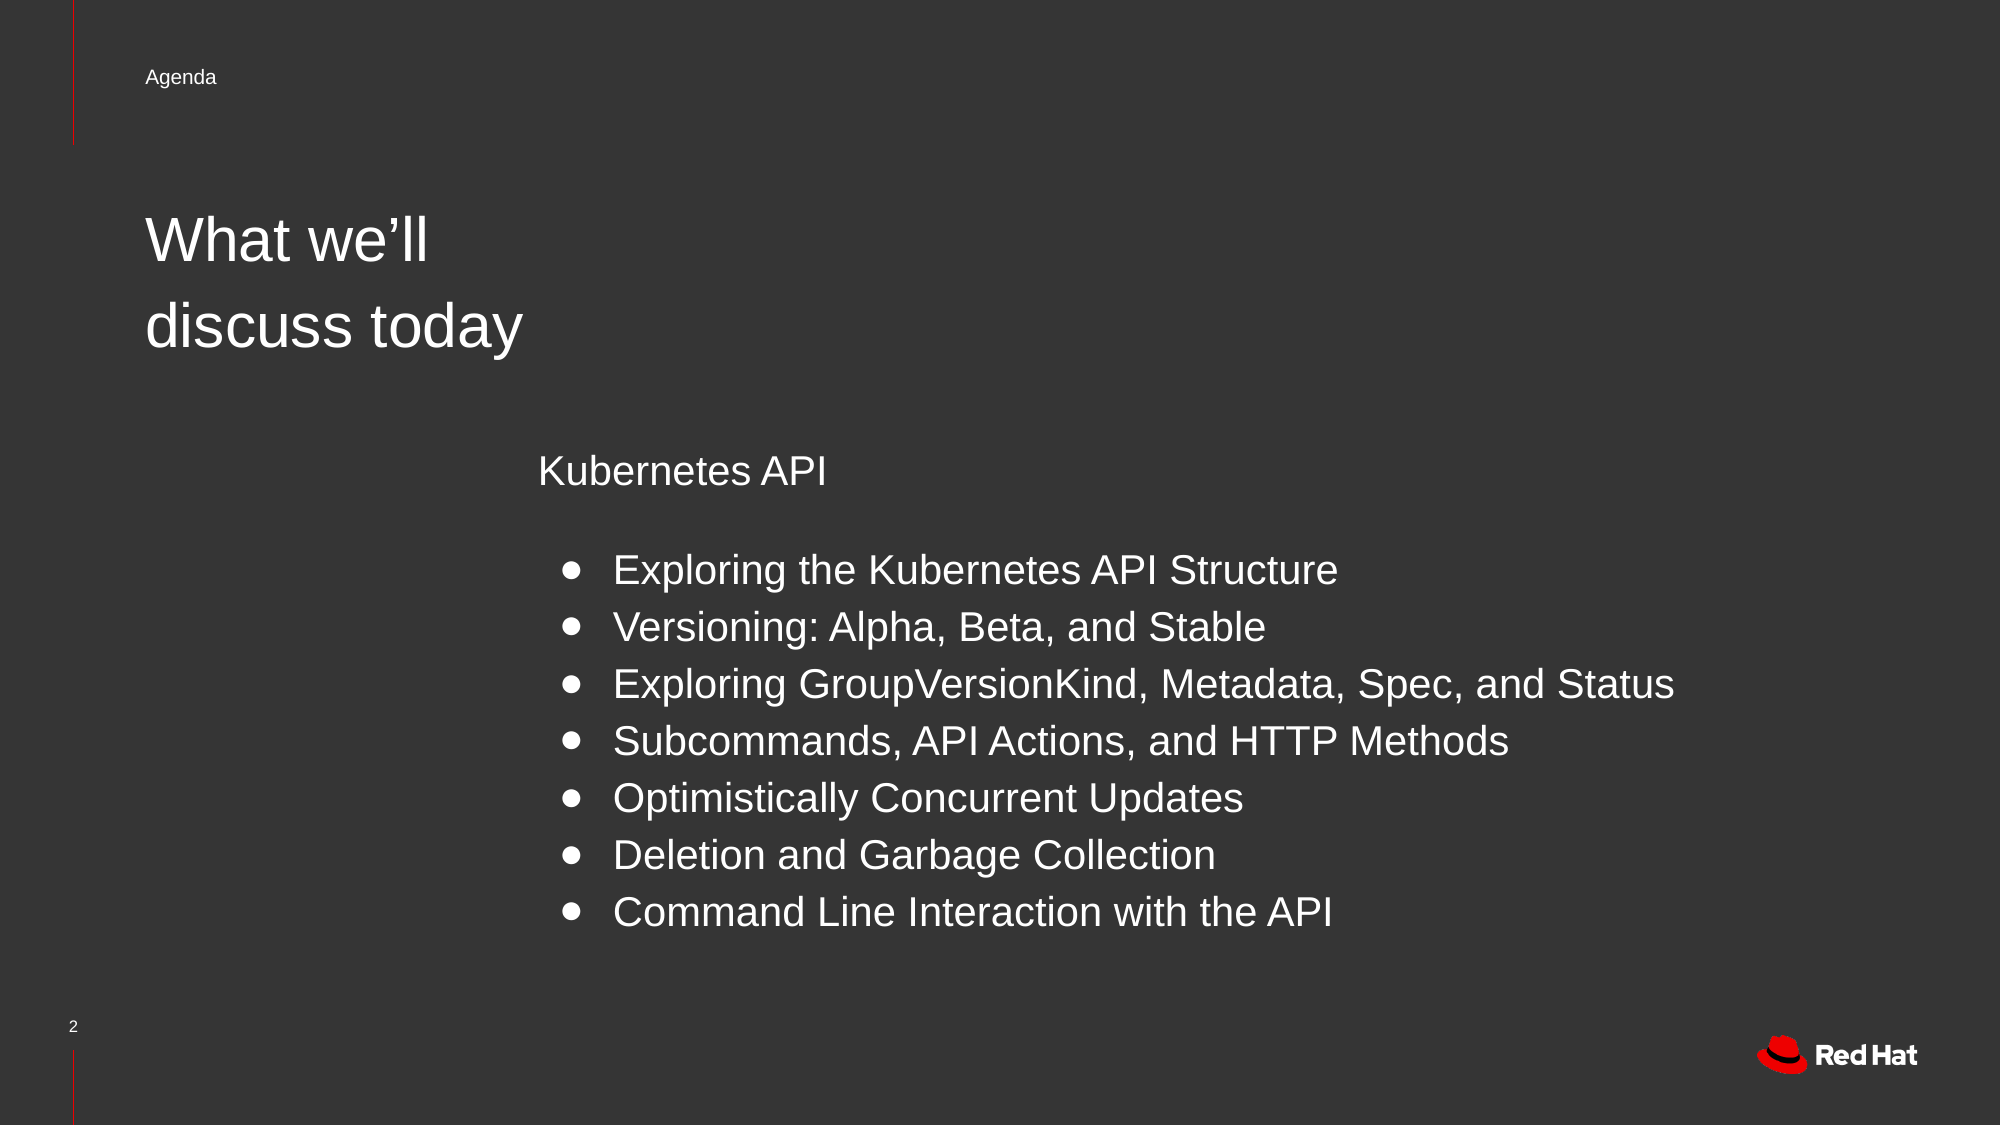

Agenda
# What we’ll discuss today
Kubernetes API
Exploring the Kubernetes API Structure
Versioning: Alpha, Beta, and Stable
Exploring GroupVersionKind, Metadata, Spec, and Status
Subcommands, API Actions, and HTTP Methods
Optimistically Concurrent Updates
Deletion and Garbage Collection
Command Line Interaction with the API

2